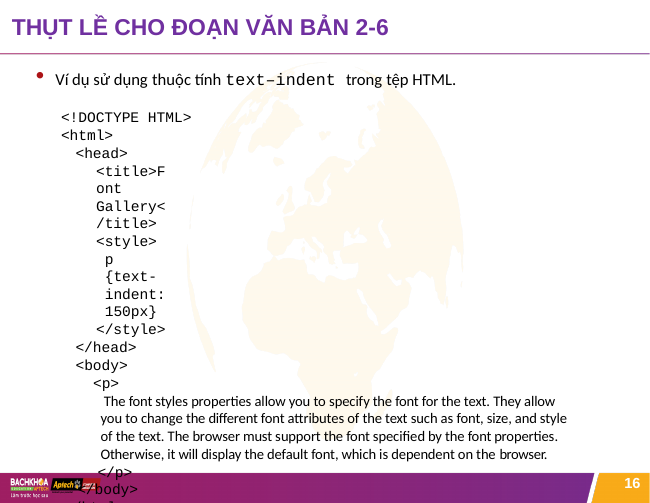

# THỤT LỀ CHO ĐOẠN VĂN BẢN 2-6
Ví dụ sử dụng thuộc tính text–indent trong tệp HTML.
<!DOCTYPE HTML>
<html>
<head>
<title>Font Gallery</title>
<style>
p {text-indent: 150px}
</style>
</head>
<body>
<p>
The font styles properties allow you to specify the font for the text. They allow  you to change the different font attributes of the text such as font, size, and style  of the text. The browser must support the font specified by the font properties.  Otherwise, it will display the default font, which is dependent on the browser.
</p>
</body>
</html>
16